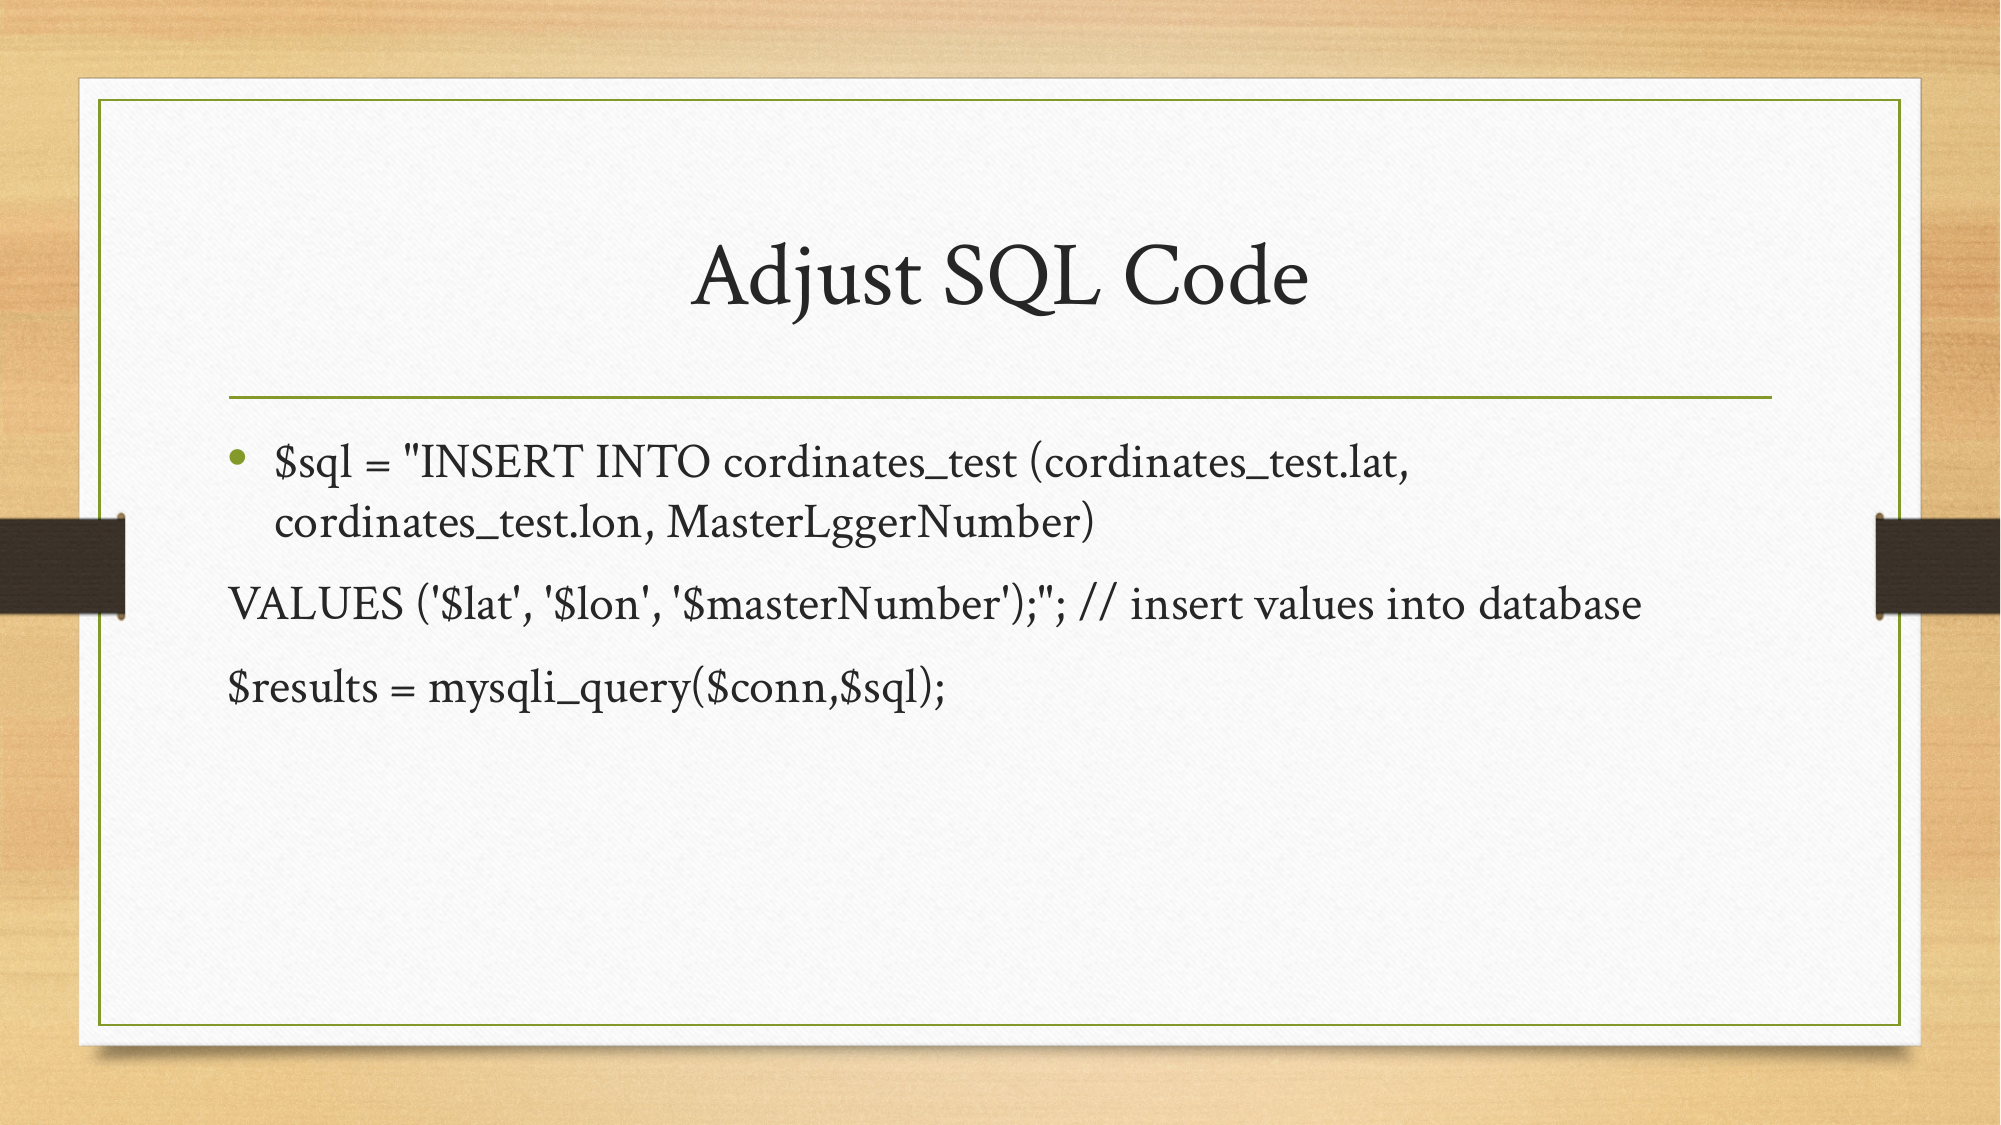

# Adjust SQL Code
$sql = "INSERT INTO cordinates_test (cordinates_test.lat, cordinates_test.lon, MasterLggerNumber)
VALUES ('$lat', '$lon', '$masterNumber');"; // insert values into database
$results = mysqli_query($conn,$sql);